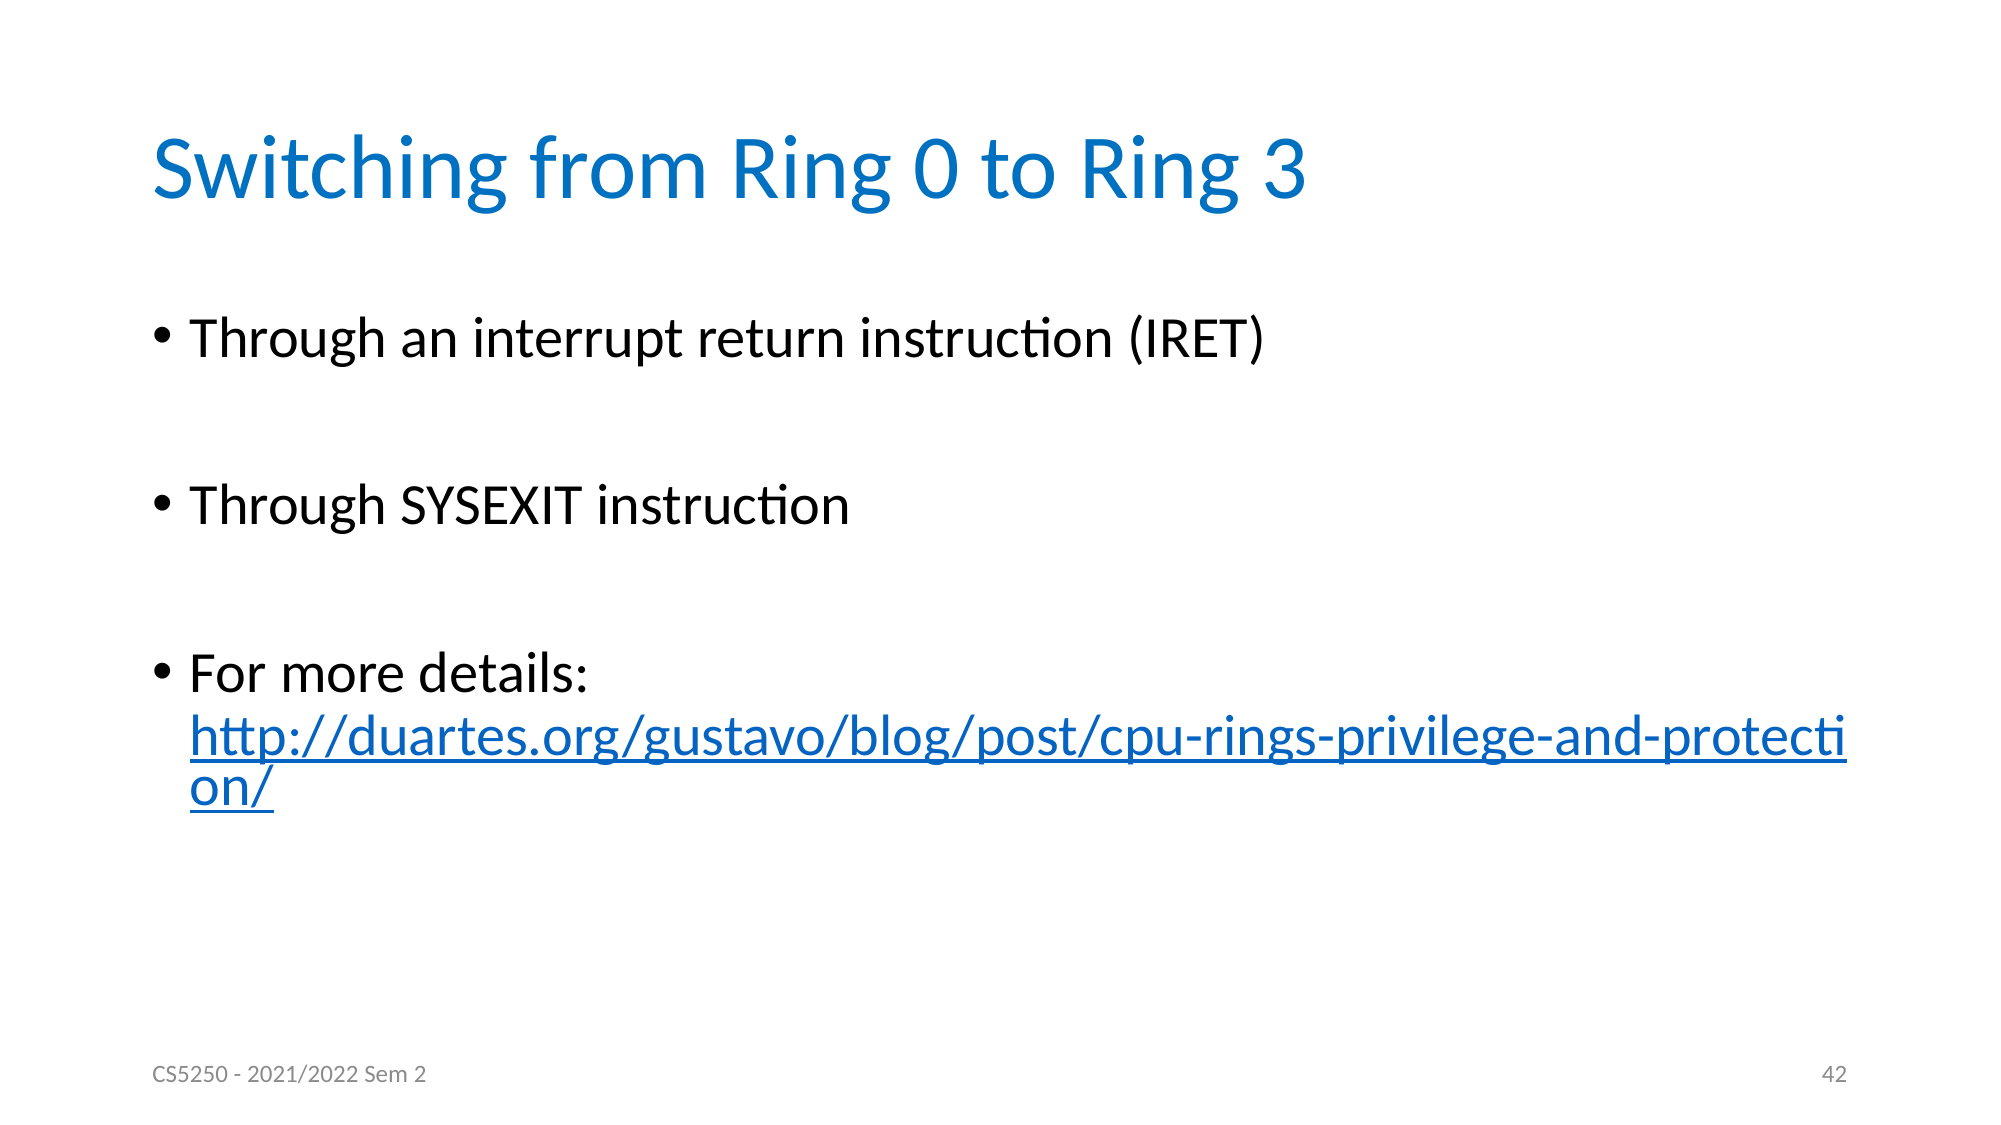

# Switching from Ring 0 to Ring 3
Through an interrupt return instruction (IRET)

Through SYSEXIT instruction

For more details: http://duartes.org/gustavo/blog/post/cpu-rings-privilege-and-protection/
CS5250 - 2021/2022 Sem 2
42